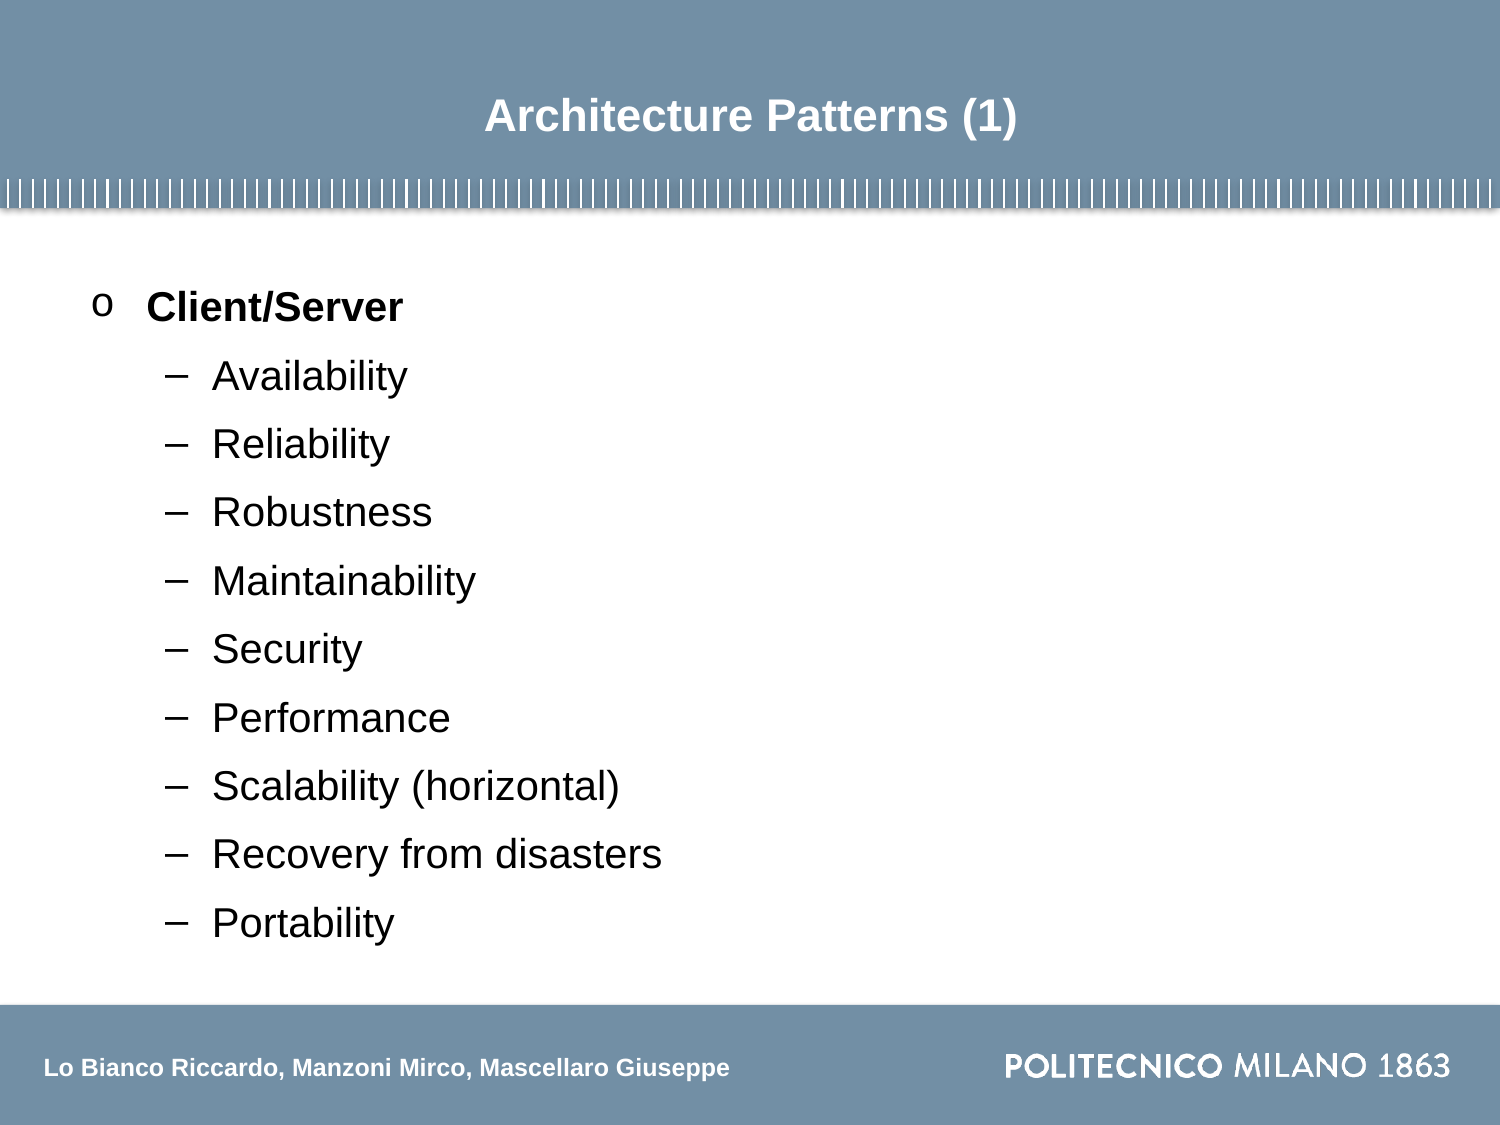

# Architecture Patterns (1)
Client/Server
Availability
Reliability
Robustness
Maintainability
Security
Performance
Scalability (horizontal)
Recovery from disasters
Portability